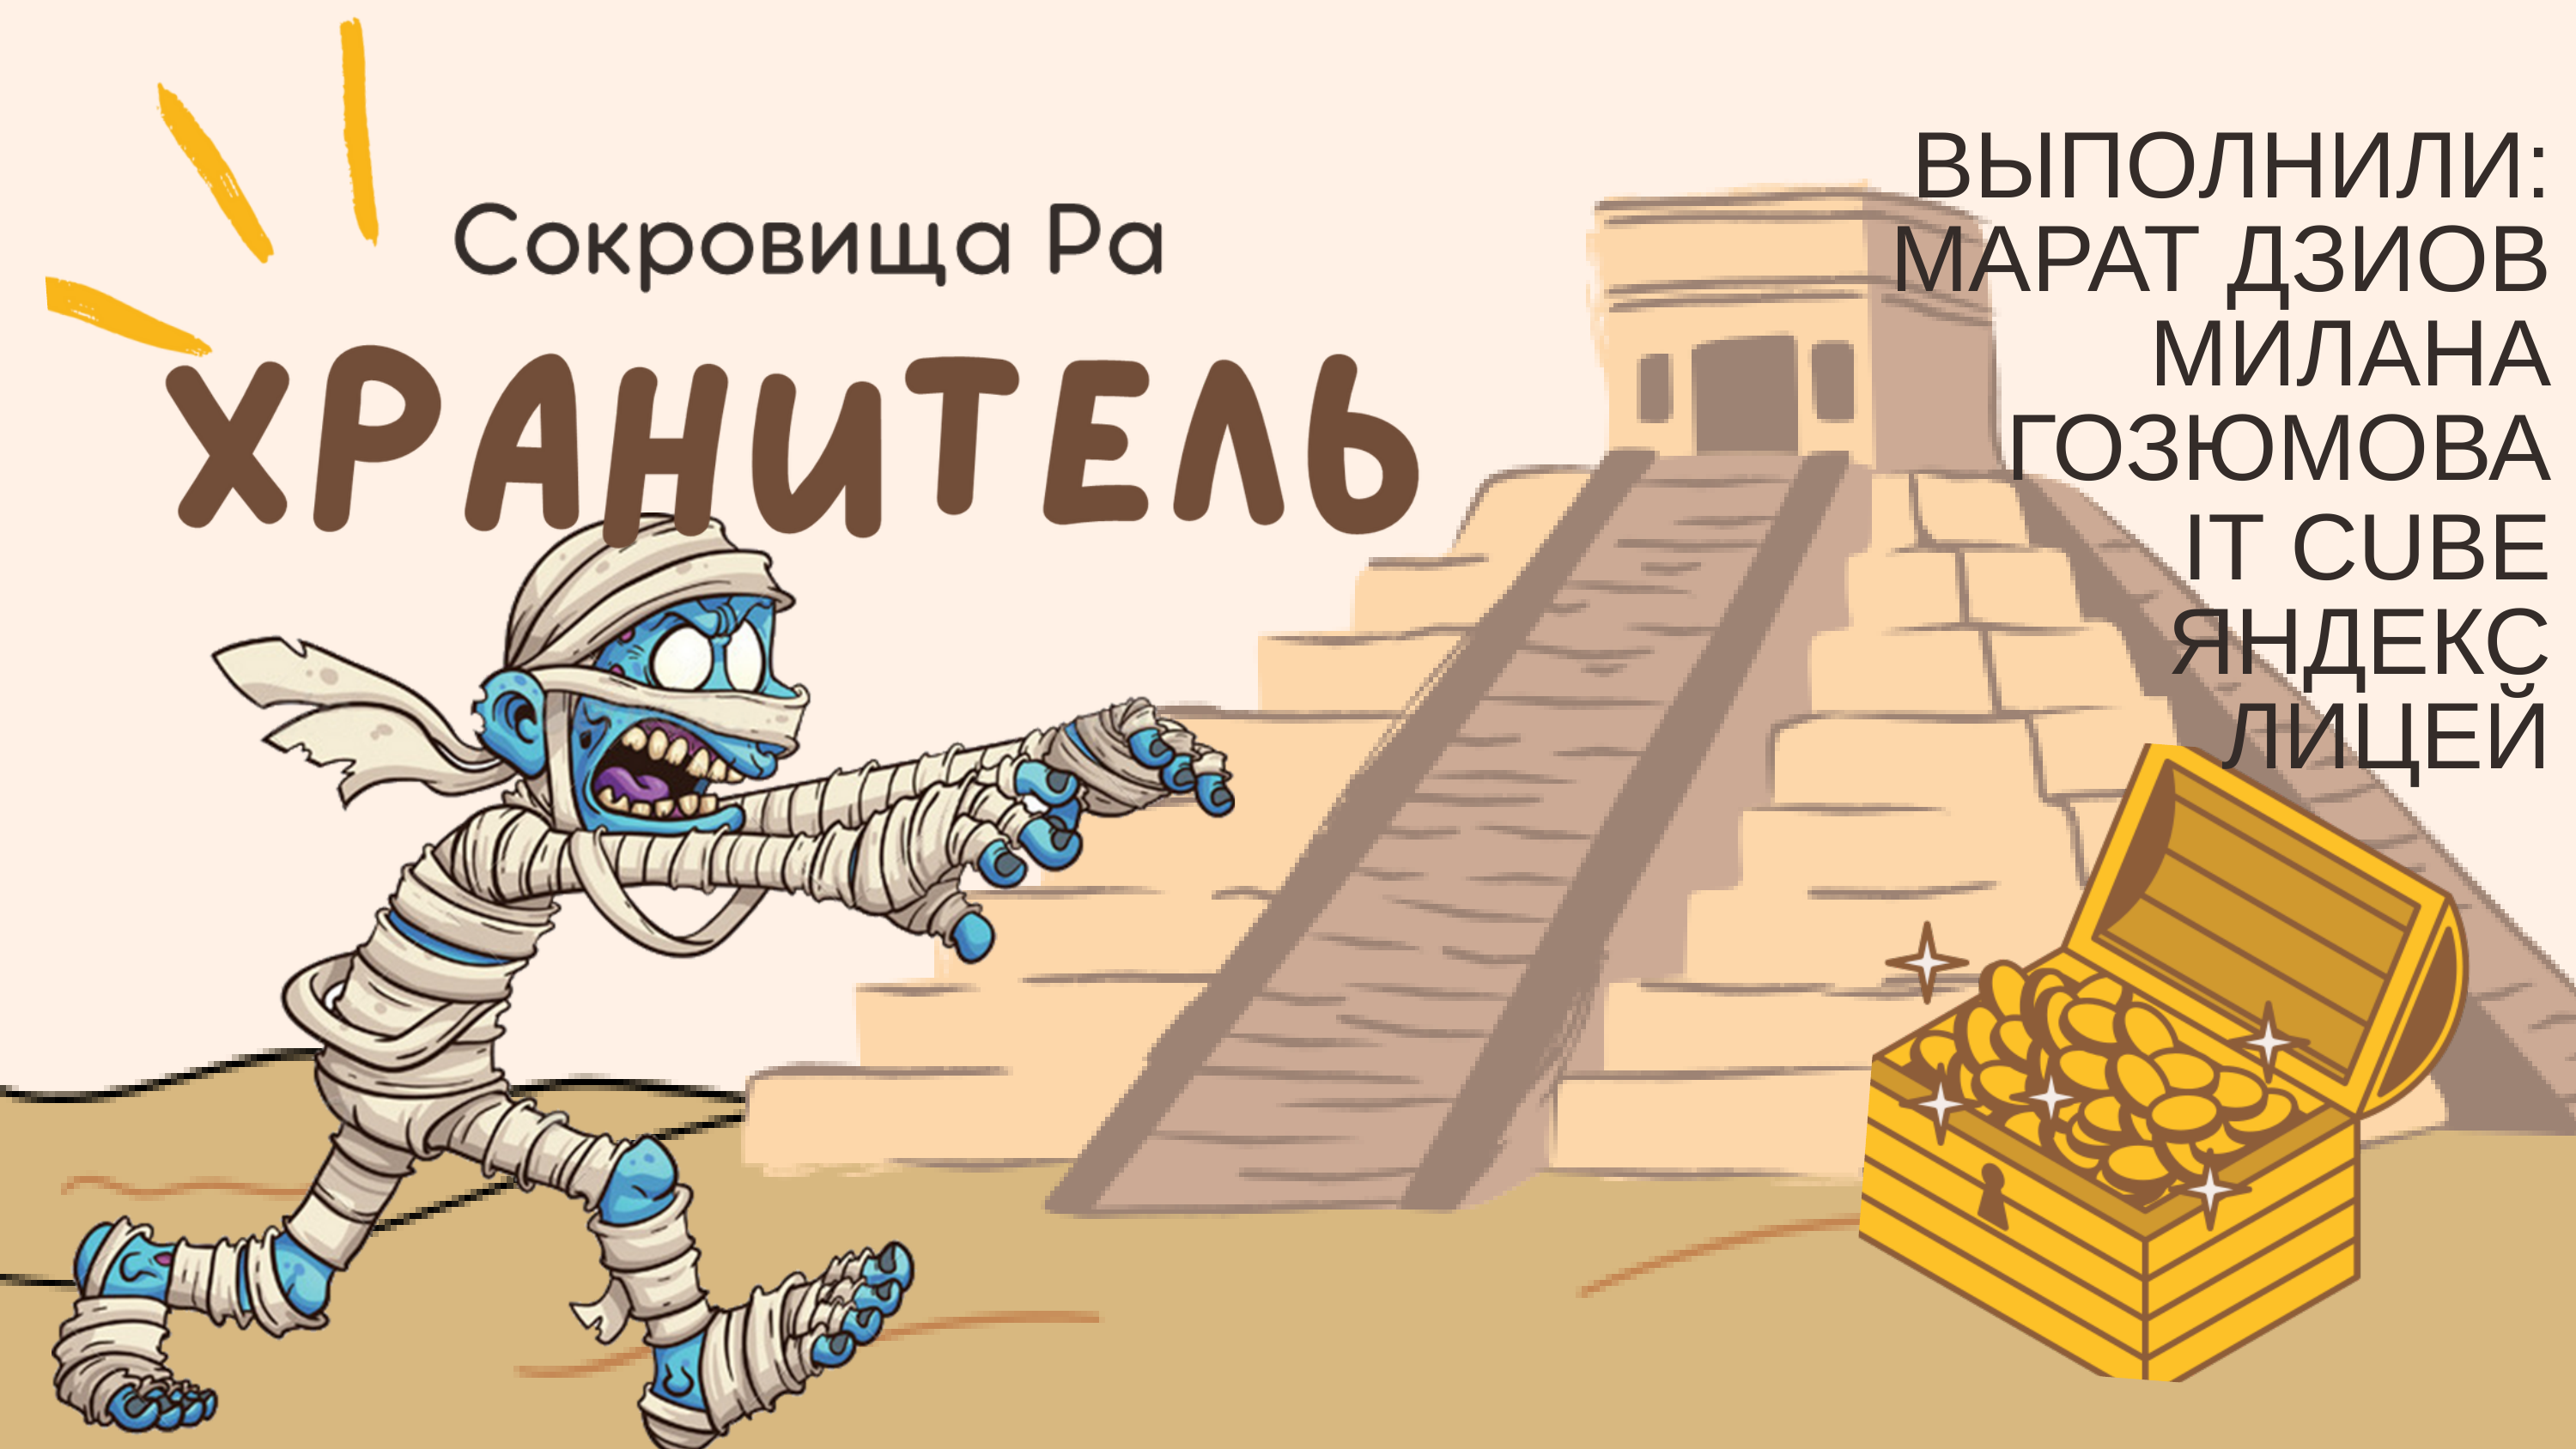

ВЫПОЛНИЛИ:
МАРАТ ДЗИОВ
МИЛАНА ГОЗЮМОВА

IT CUBE
ЯНДЕКС ЛИЦЕЙ